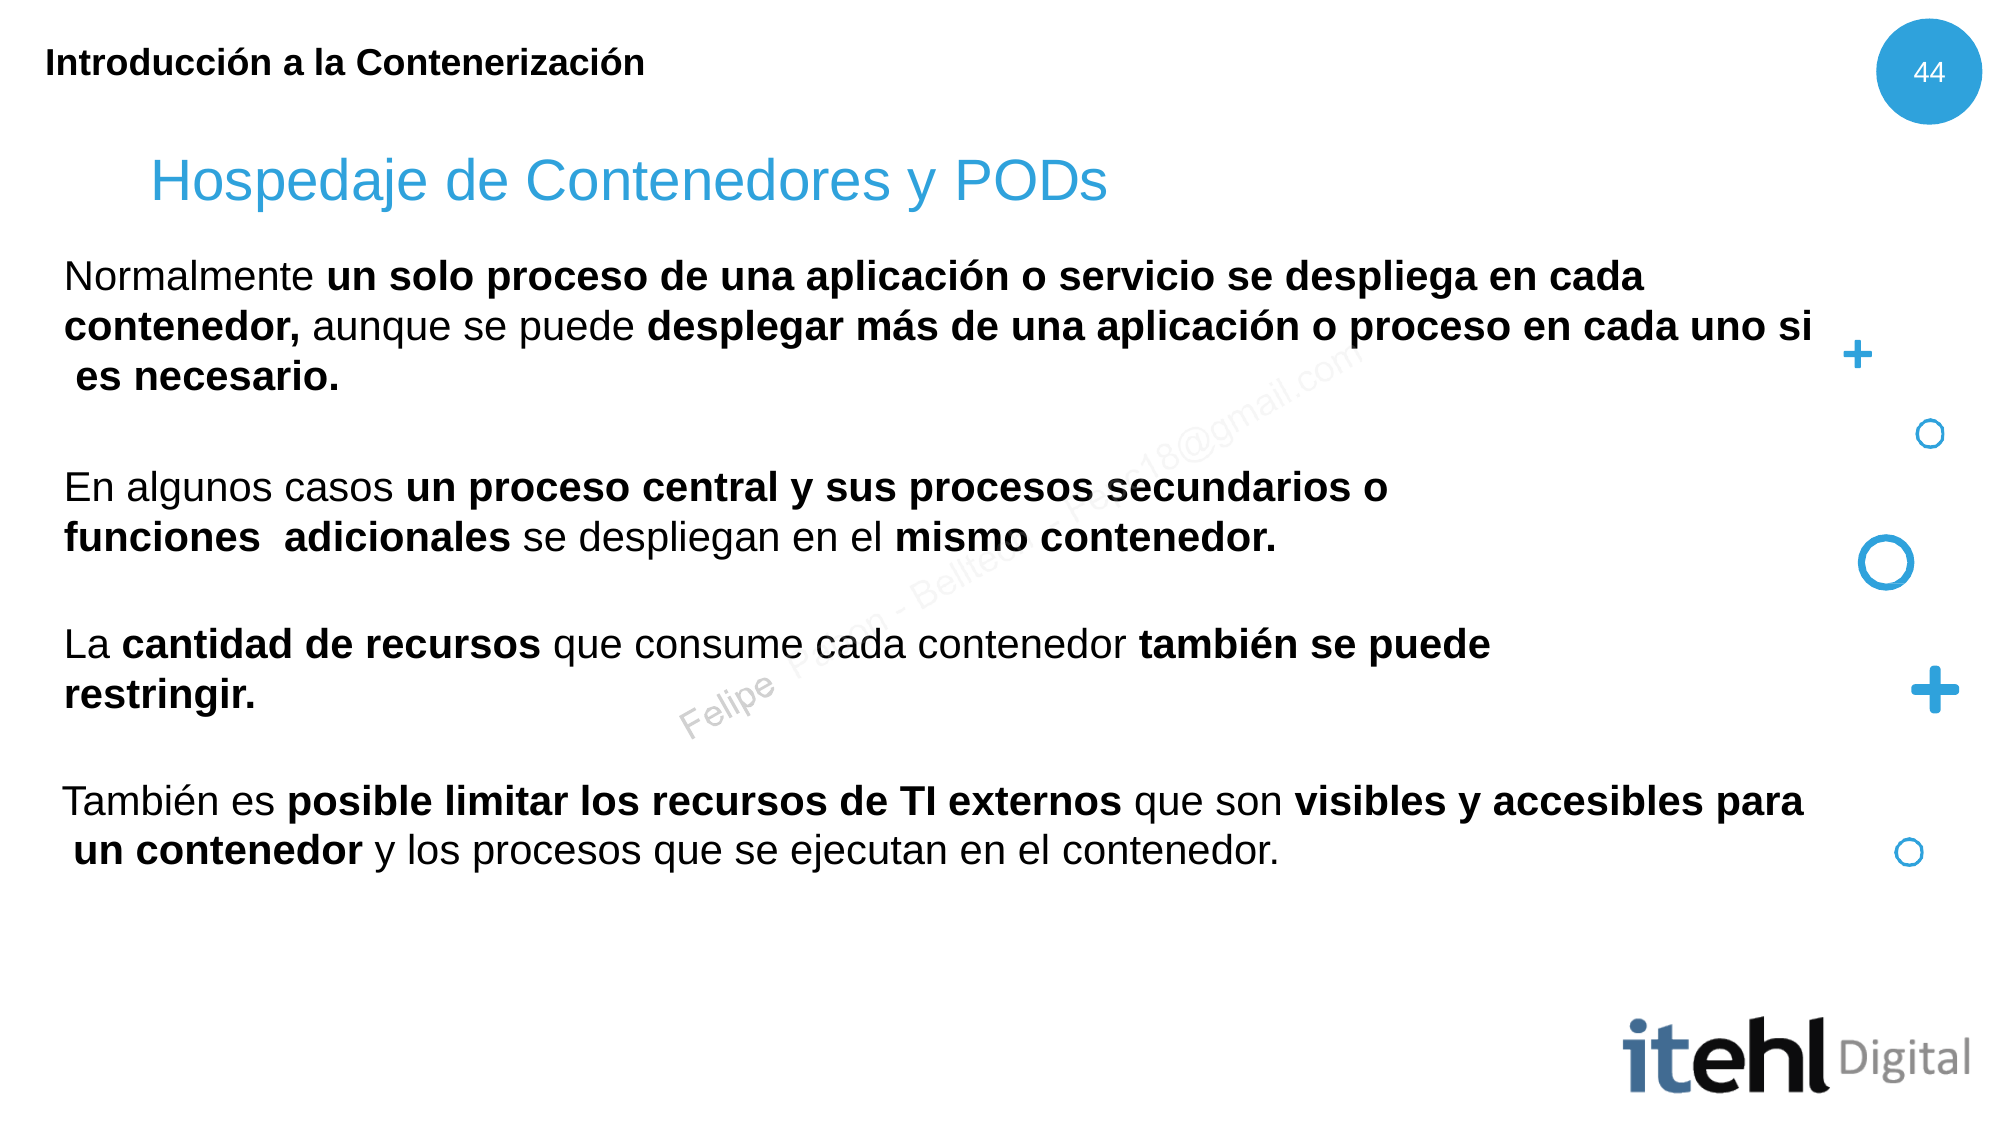

Introducción a la Contenerización
44
# Hospedaje de Contenedores y PODs
Normalmente un solo proceso de una aplicación o servicio se despliega en cada  contenedor, aunque se puede desplegar más de una aplicación o proceso en cada uno si  es necesario.

En algunos casos un proceso central y sus procesos secundarios o funciones  adicionales se despliegan en el mismo contenedor.

La cantidad de recursos que consume cada contenedor también se puede restringir.

También es posible limitar los recursos de TI externos que son visibles y accesibles para  un contenedor y los procesos que se ejecutan en el contenedor.